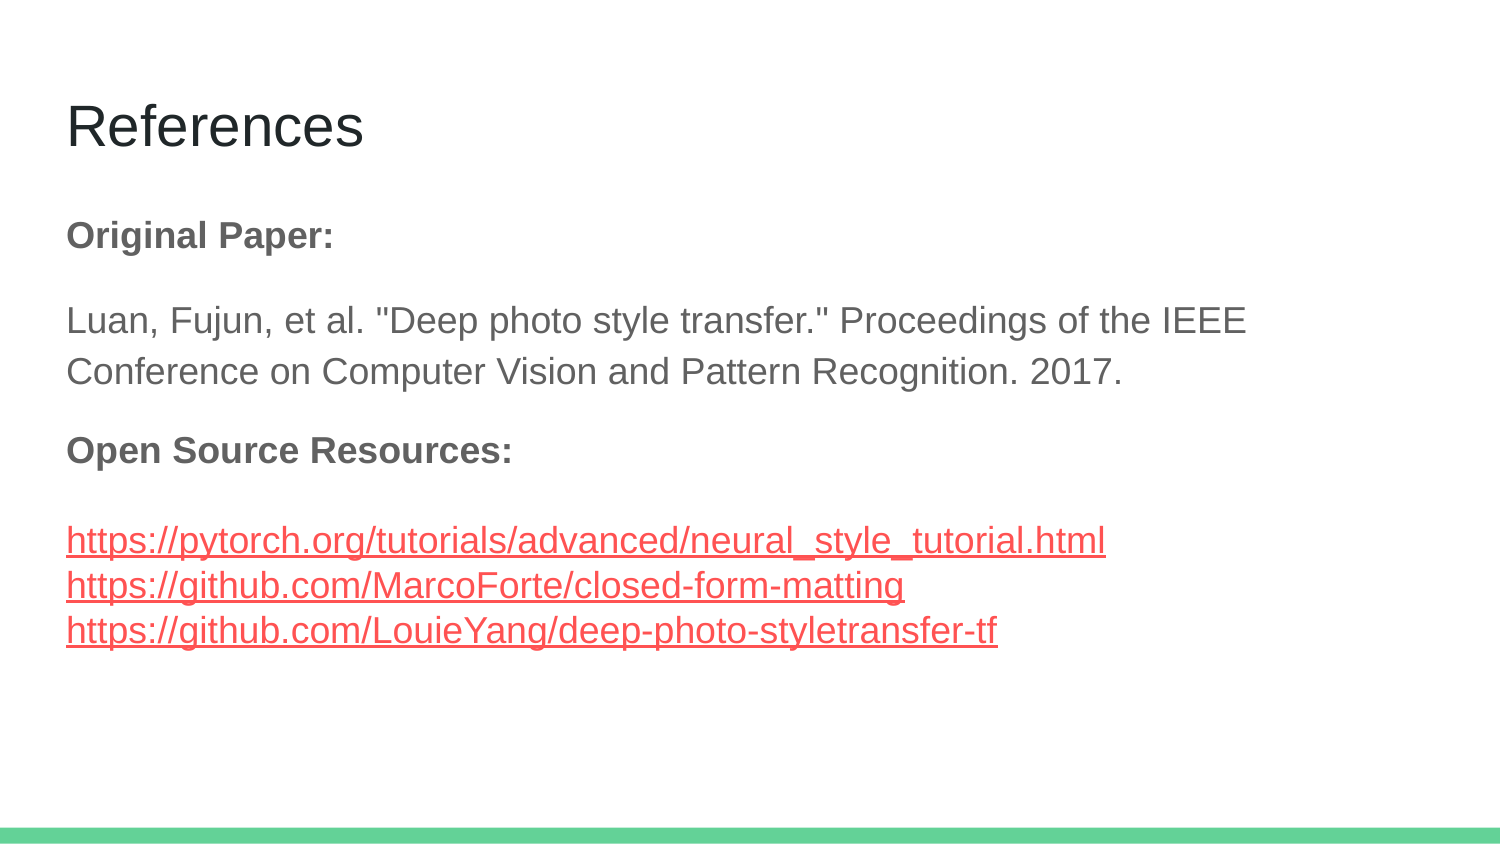

# References
Original Paper:
Luan, Fujun, et al. "Deep photo style transfer." Proceedings of the IEEE Conference on Computer Vision and Pattern Recognition. 2017.
Open Source Resources:

https://pytorch.org/tutorials/advanced/neural_style_tutorial.html
https://github.com/MarcoForte/closed-form-matting
https://github.com/LouieYang/deep-photo-styletransfer-tf